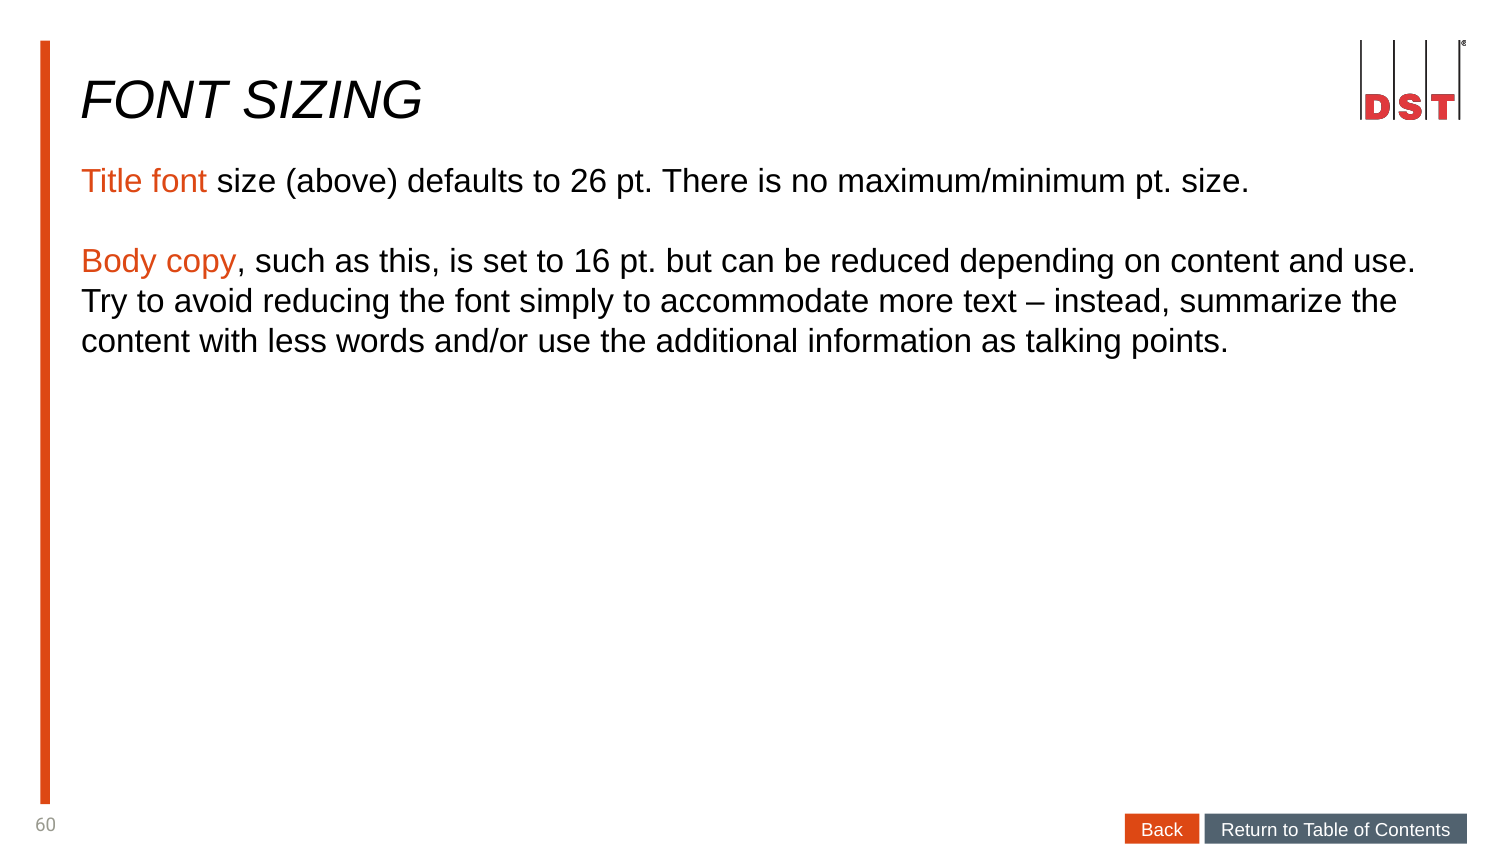

# Font Sizing
Title font size (above) defaults to 26 pt. There is no maximum/minimum pt. size.

Body copy, such as this, is set to 16 pt. but can be reduced depending on content and use. Try to avoid reducing the font simply to accommodate more text – instead, summarize the content with less words and/or use the additional information as talking points.
Back
Return to Table of Contents